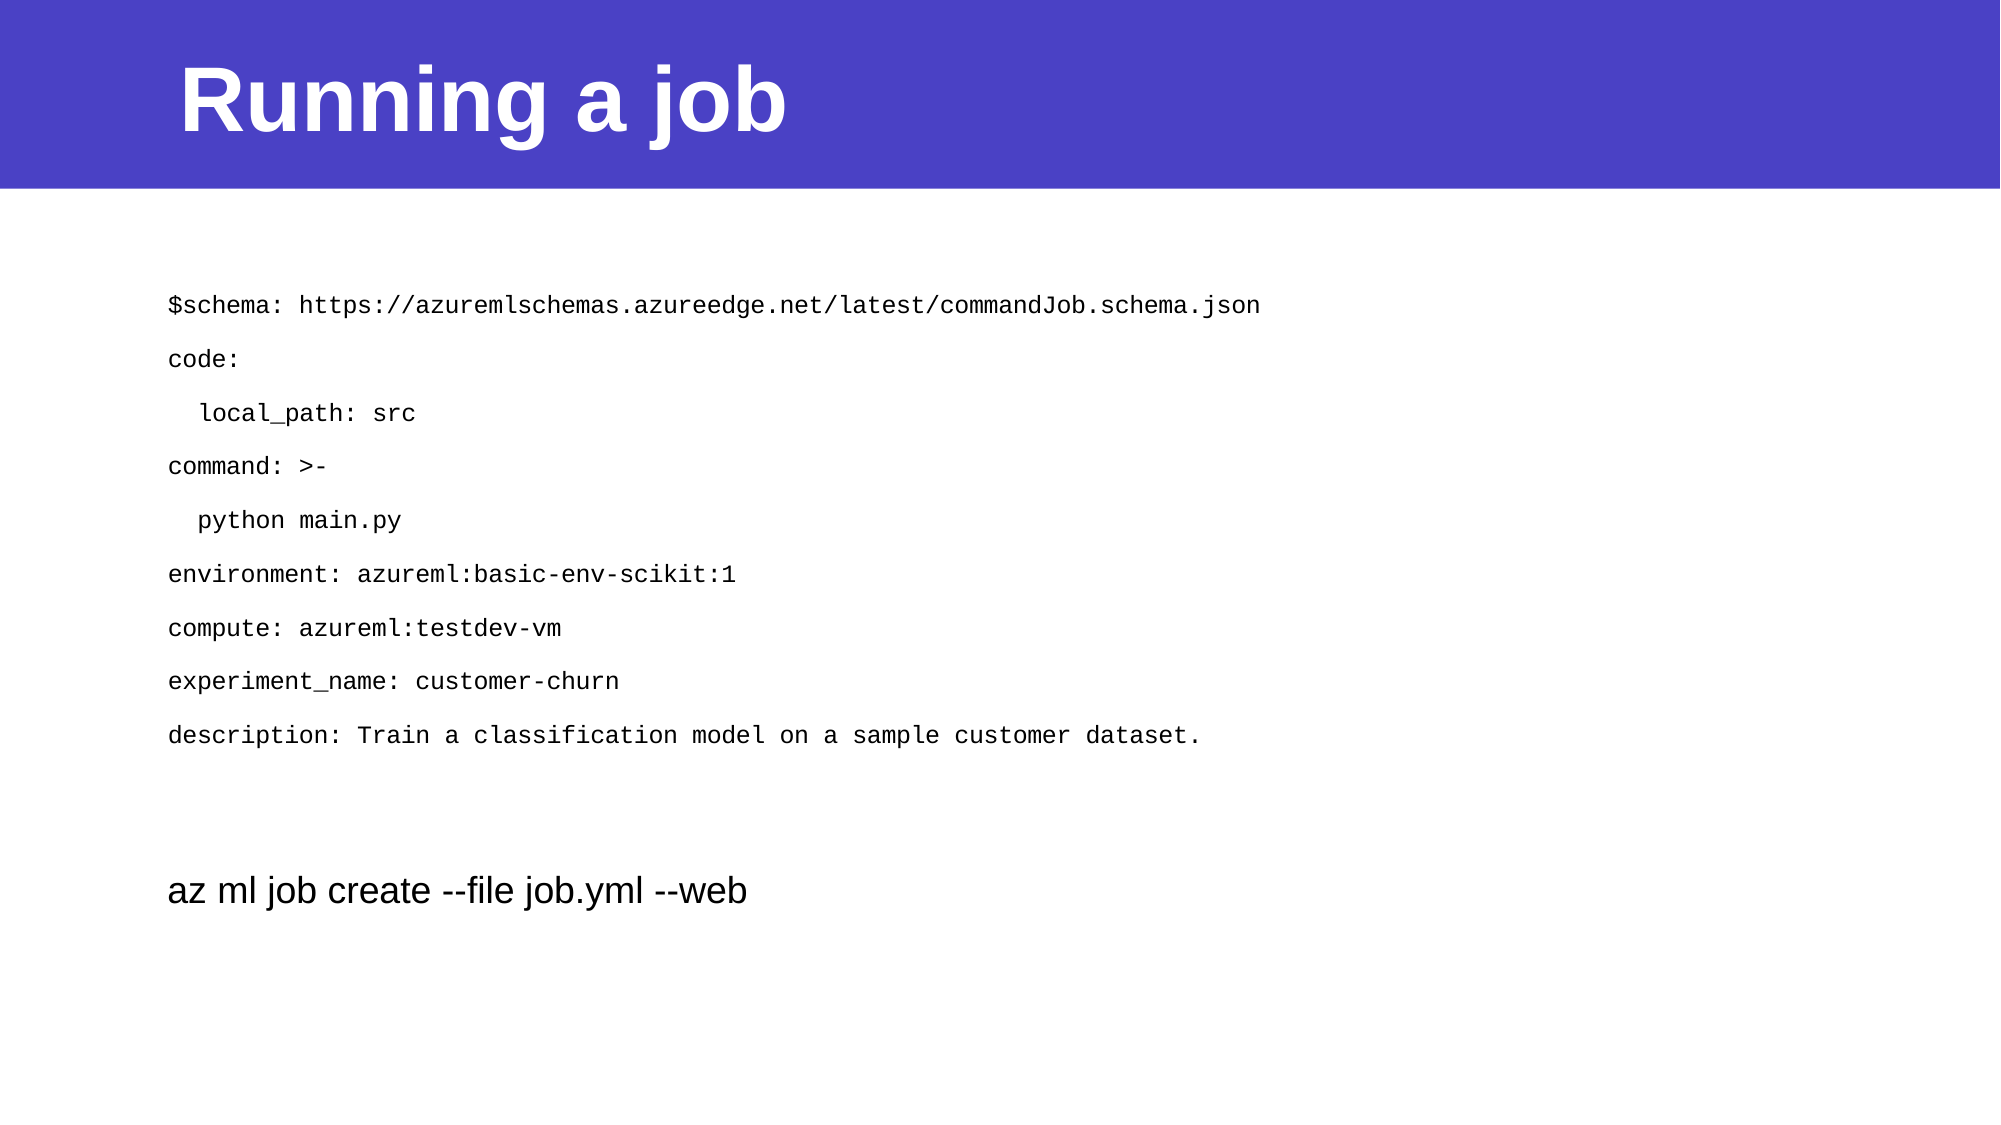

# Running a job
$schema: https://azuremlschemas.azureedge.net/latest/commandJob.schema.json
code:
  local_path: src
command: >-
  python main.py
environment: azureml:basic-env-scikit:1
compute: azureml:testdev-vm
experiment_name: customer-churn
description: Train a classification model on a sample customer dataset.
az ml job create --file job.yml --web